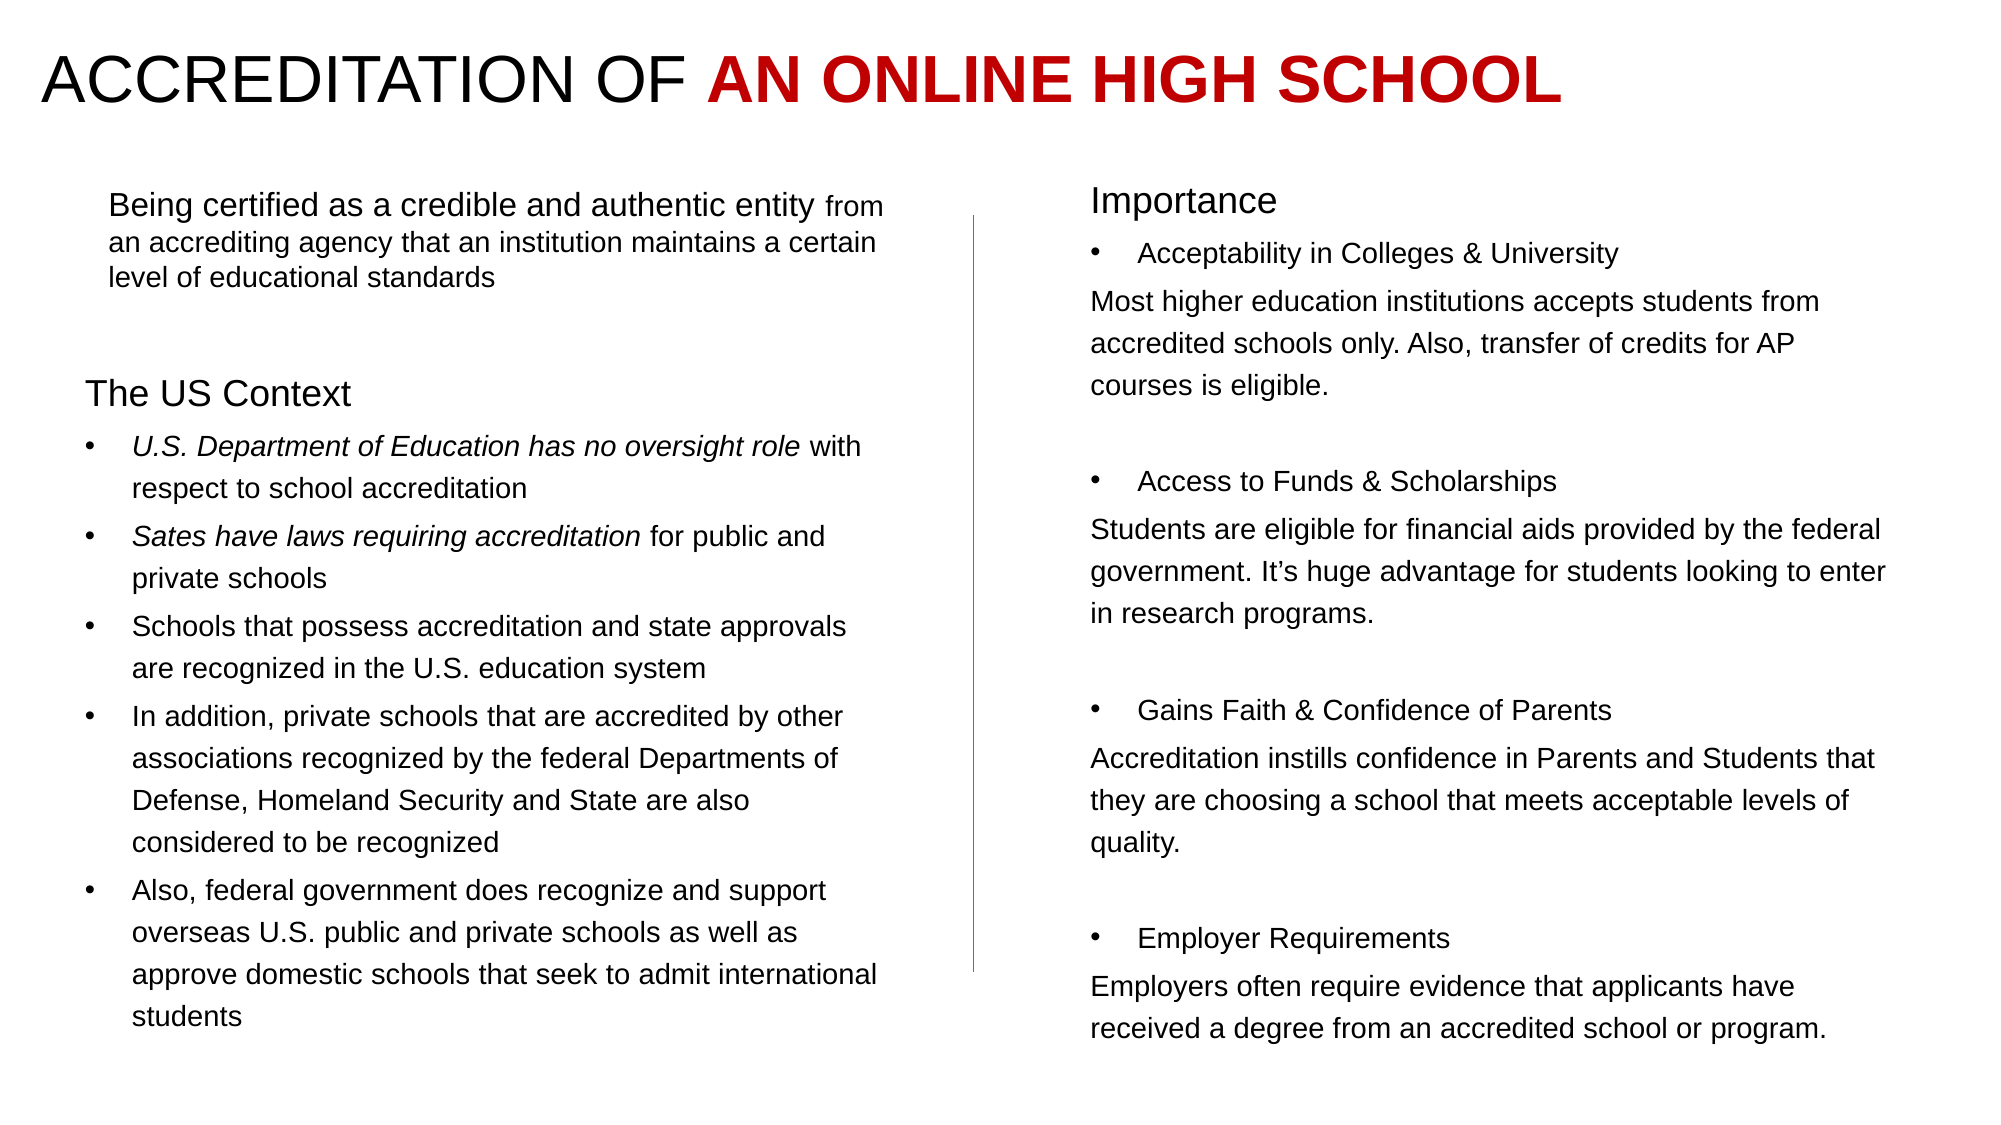

ACCREDITATION OF AN ONLINE HIGH SCHOOL
Importance
Acceptability in Colleges & University
Most higher education institutions accepts students from accredited schools only. Also, transfer of credits for AP courses is eligible.

Access to Funds & Scholarships
Students are eligible for financial aids provided by the federal government. It’s huge advantage for students looking to enter in research programs.

Gains Faith & Confidence of Parents
Accreditation instills confidence in Parents and Students that they are choosing a school that meets acceptable levels of quality.

Employer Requirements
Employers often require evidence that applicants have received a degree from an accredited school or program.

Being certified as a credible and authentic entity from an accrediting agency that an institution maintains a certain level of educational standards
The US Context
U.S. Department of Education has no oversight role with respect to school accreditation
Sates have laws requiring accreditation for public and private schools
Schools that possess accreditation and state approvals are recognized in the U.S. education system
In addition, private schools that are accredited by other associations recognized by the federal Departments of Defense, Homeland Security and State are also considered to be recognized
Also, federal government does recognize and support overseas U.S. public and private schools as well as approve domestic schools that seek to admit international students